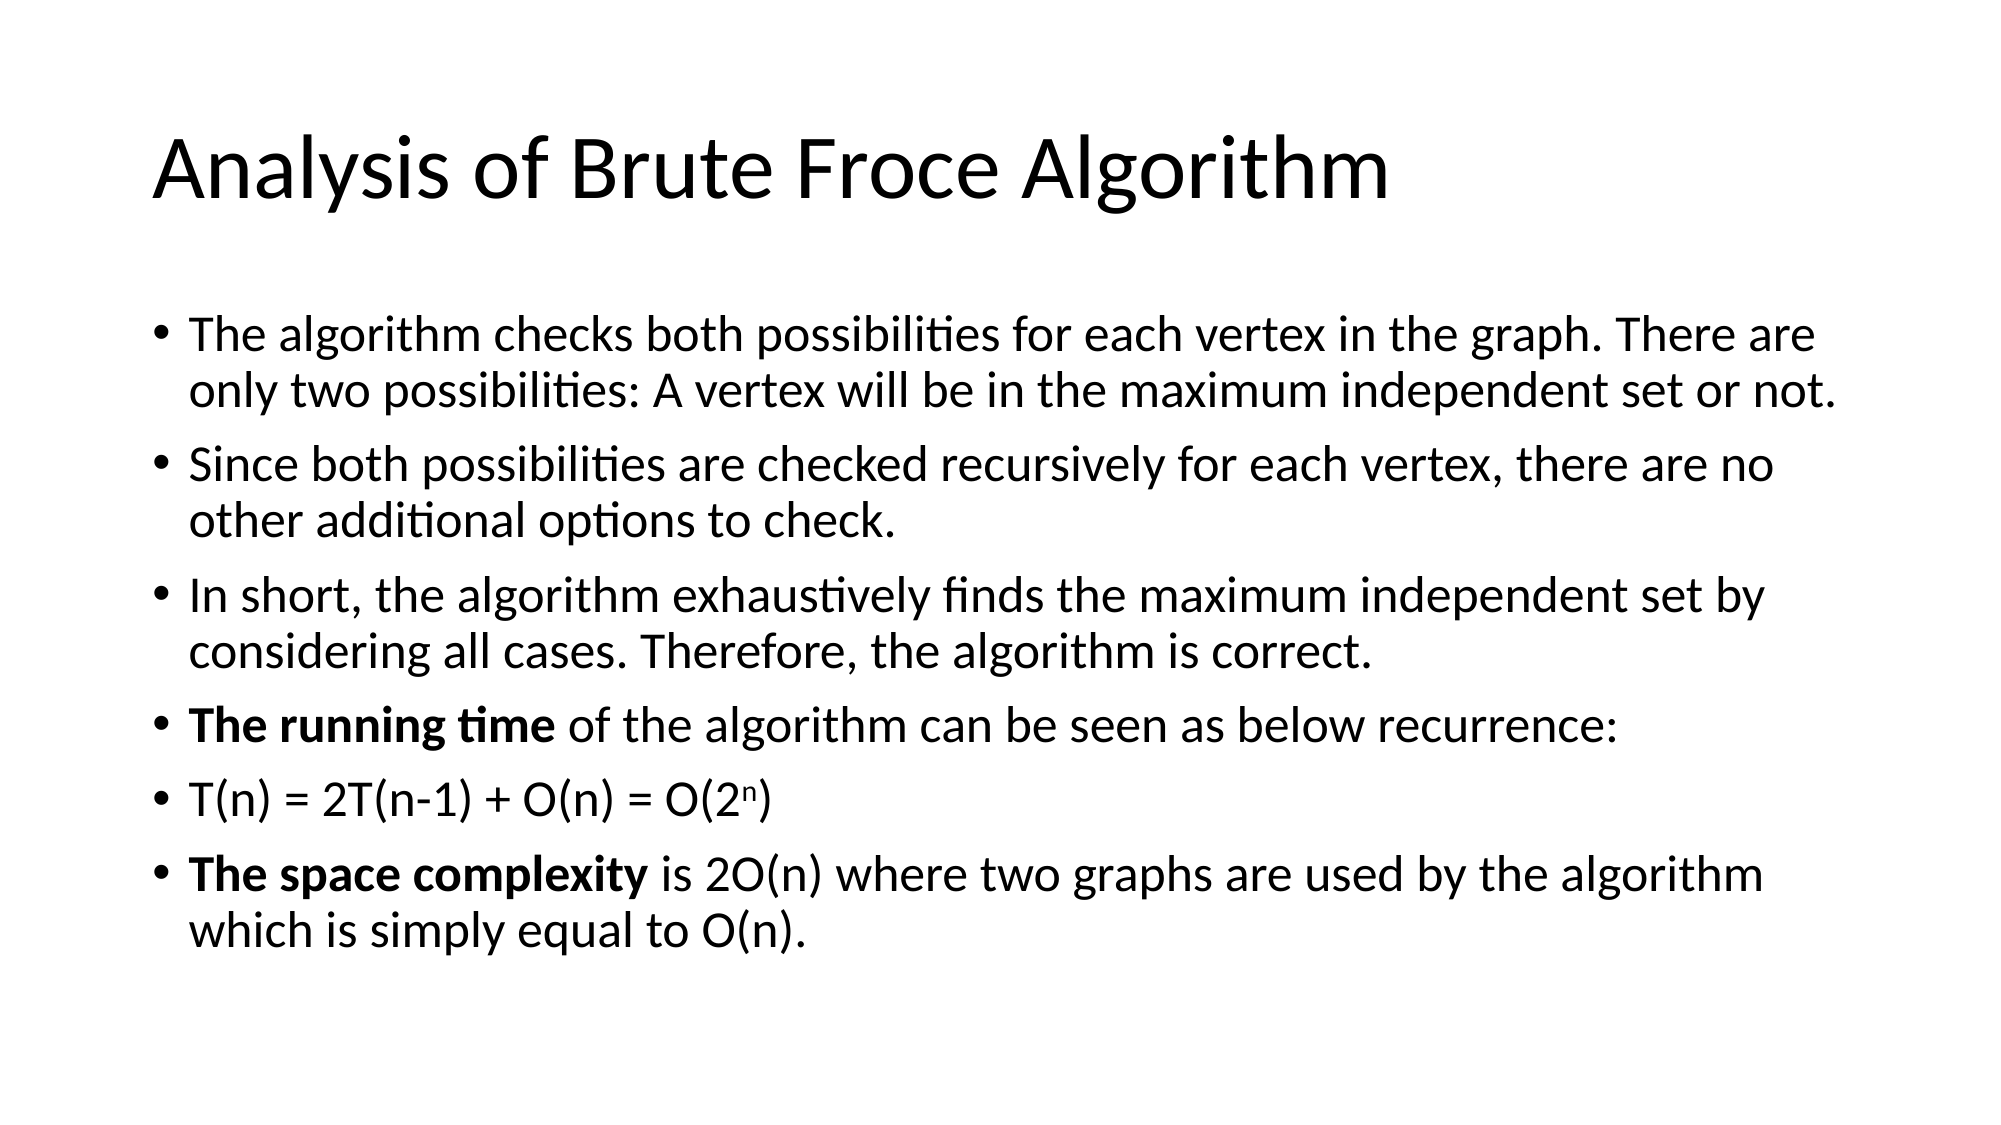

# Analysis of Brute Froce Algorithm
The algorithm checks both possibilities for each vertex in the graph. There are only two possibilities: A vertex will be in the maximum independent set or not.
Since both possibilities are checked recursively for each vertex, there are no other additional options to check.
In short, the algorithm exhaustively finds the maximum independent set by considering all cases. Therefore, the algorithm is correct.
The running time of the algorithm can be seen as below recurrence:
T(n) = 2T(n-1) + O(n) = O(2n)
The space complexity is 2O(n) where two graphs are used by the algorithm which is simply equal to O(n).